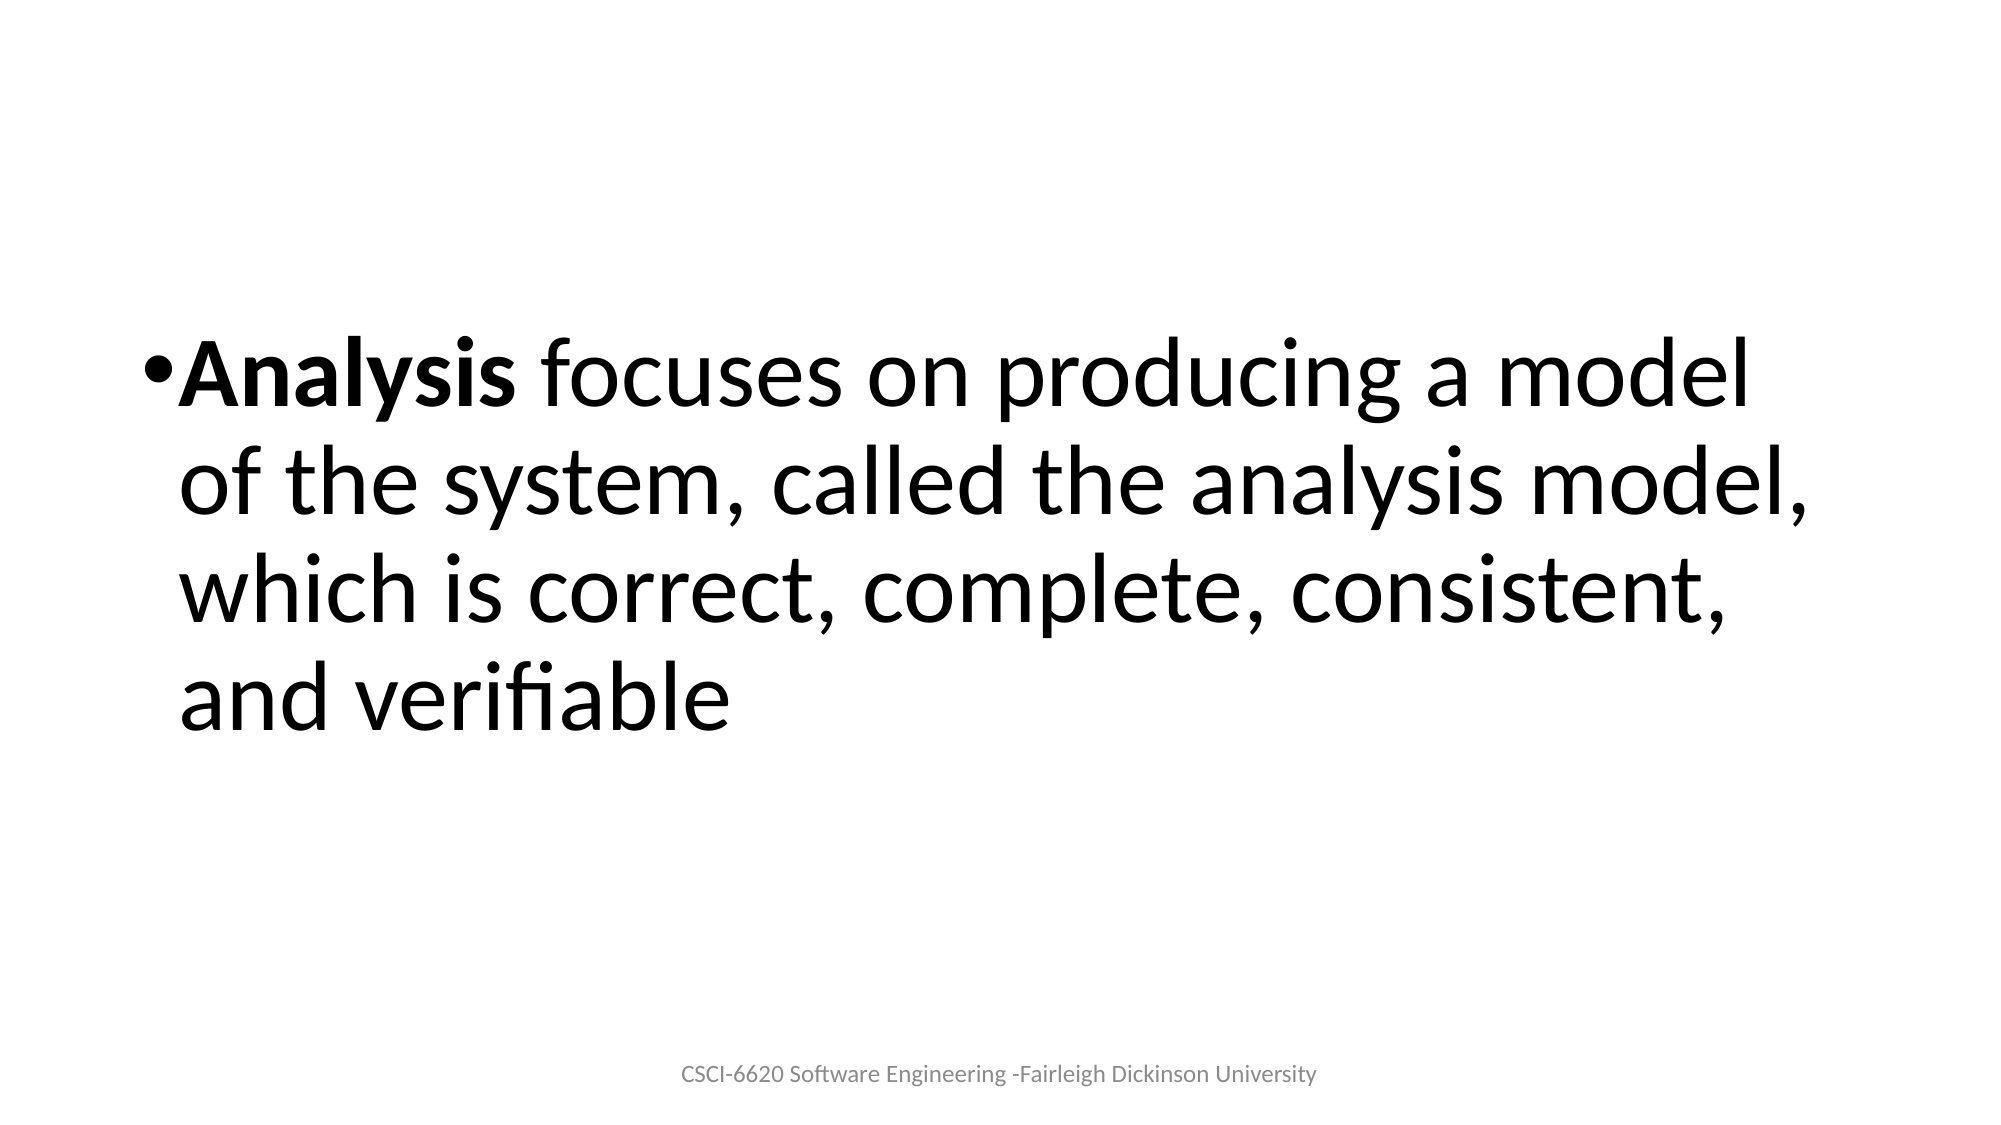

Analysis focuses on producing a model of the system, called the analysis model, which is correct, complete, consistent, and verifiable
CSCI-6620 Software Engineering -Fairleigh Dickinson University